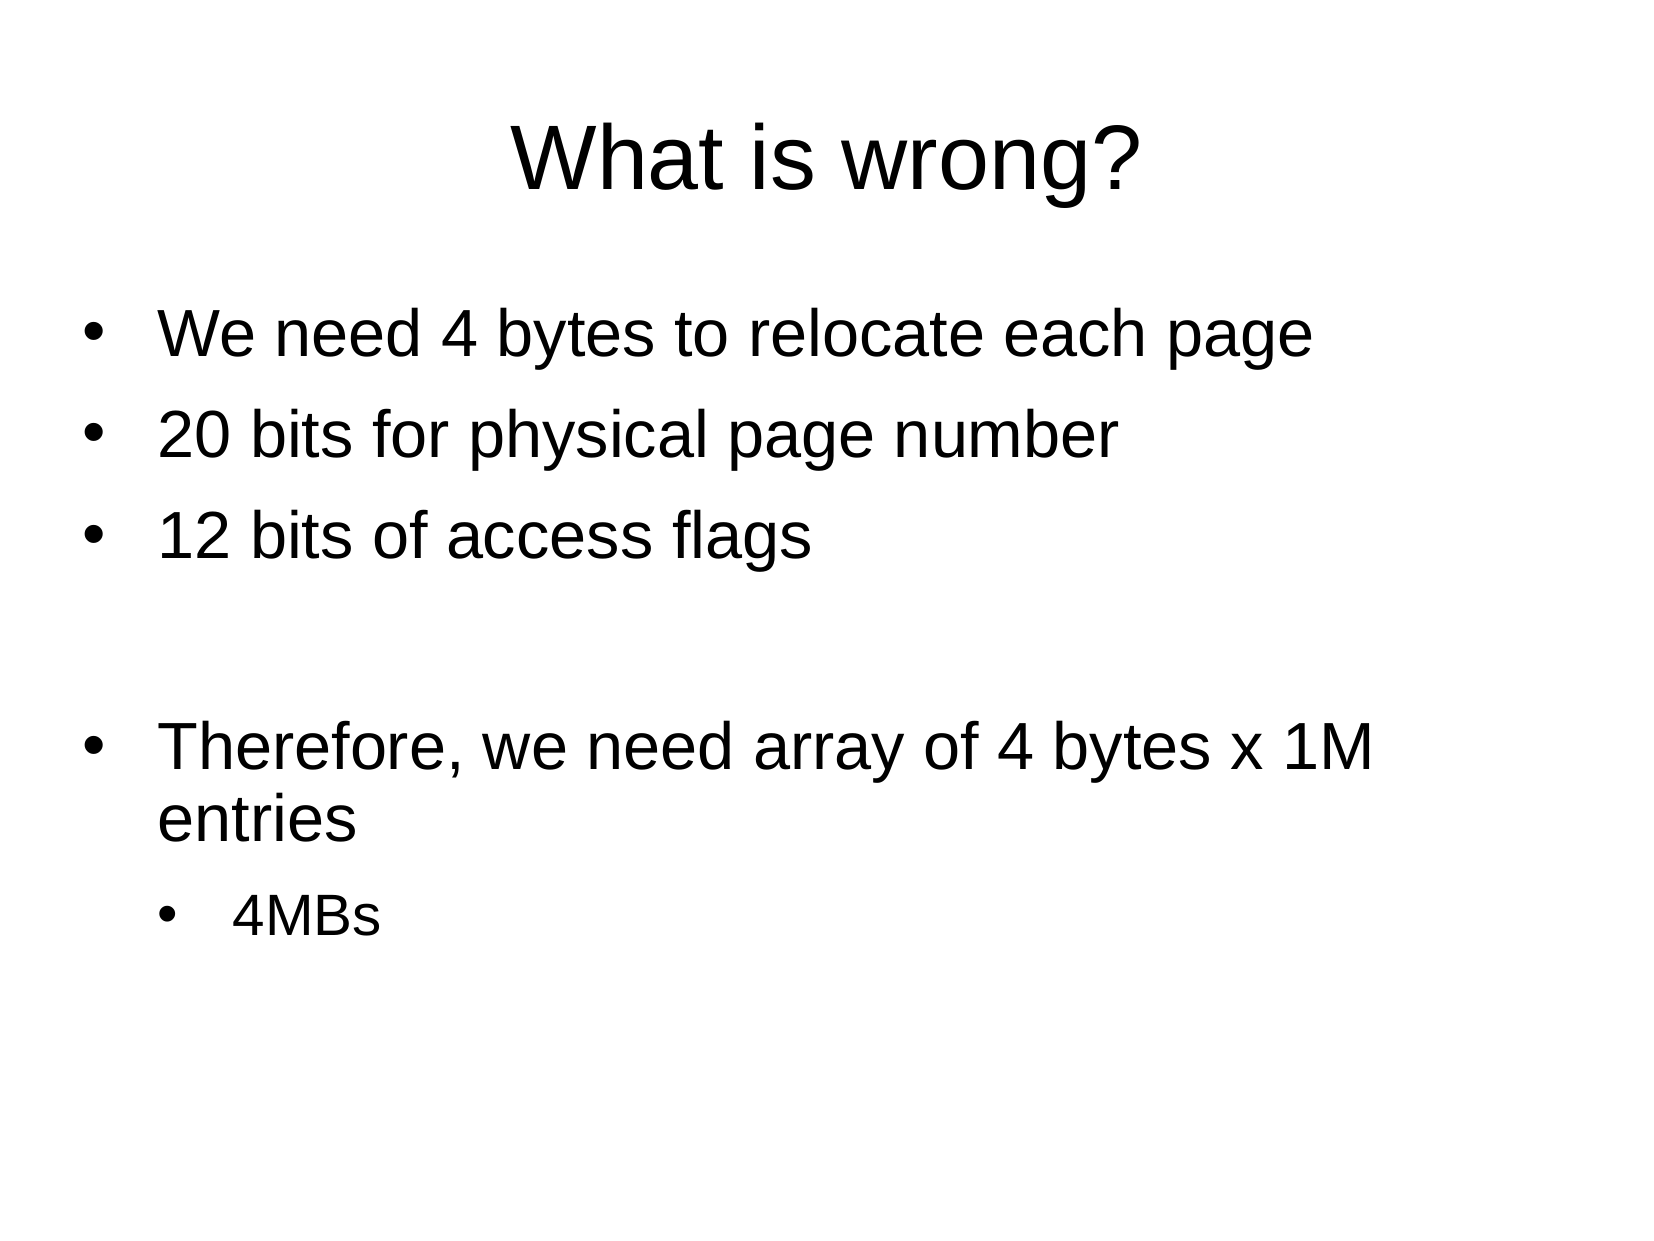

What is wrong?
We need 4 bytes to relocate each page
20 bits for physical page number
12 bits of access flags

Therefore, we need array of 4 bytes x 1M entries
4MBs